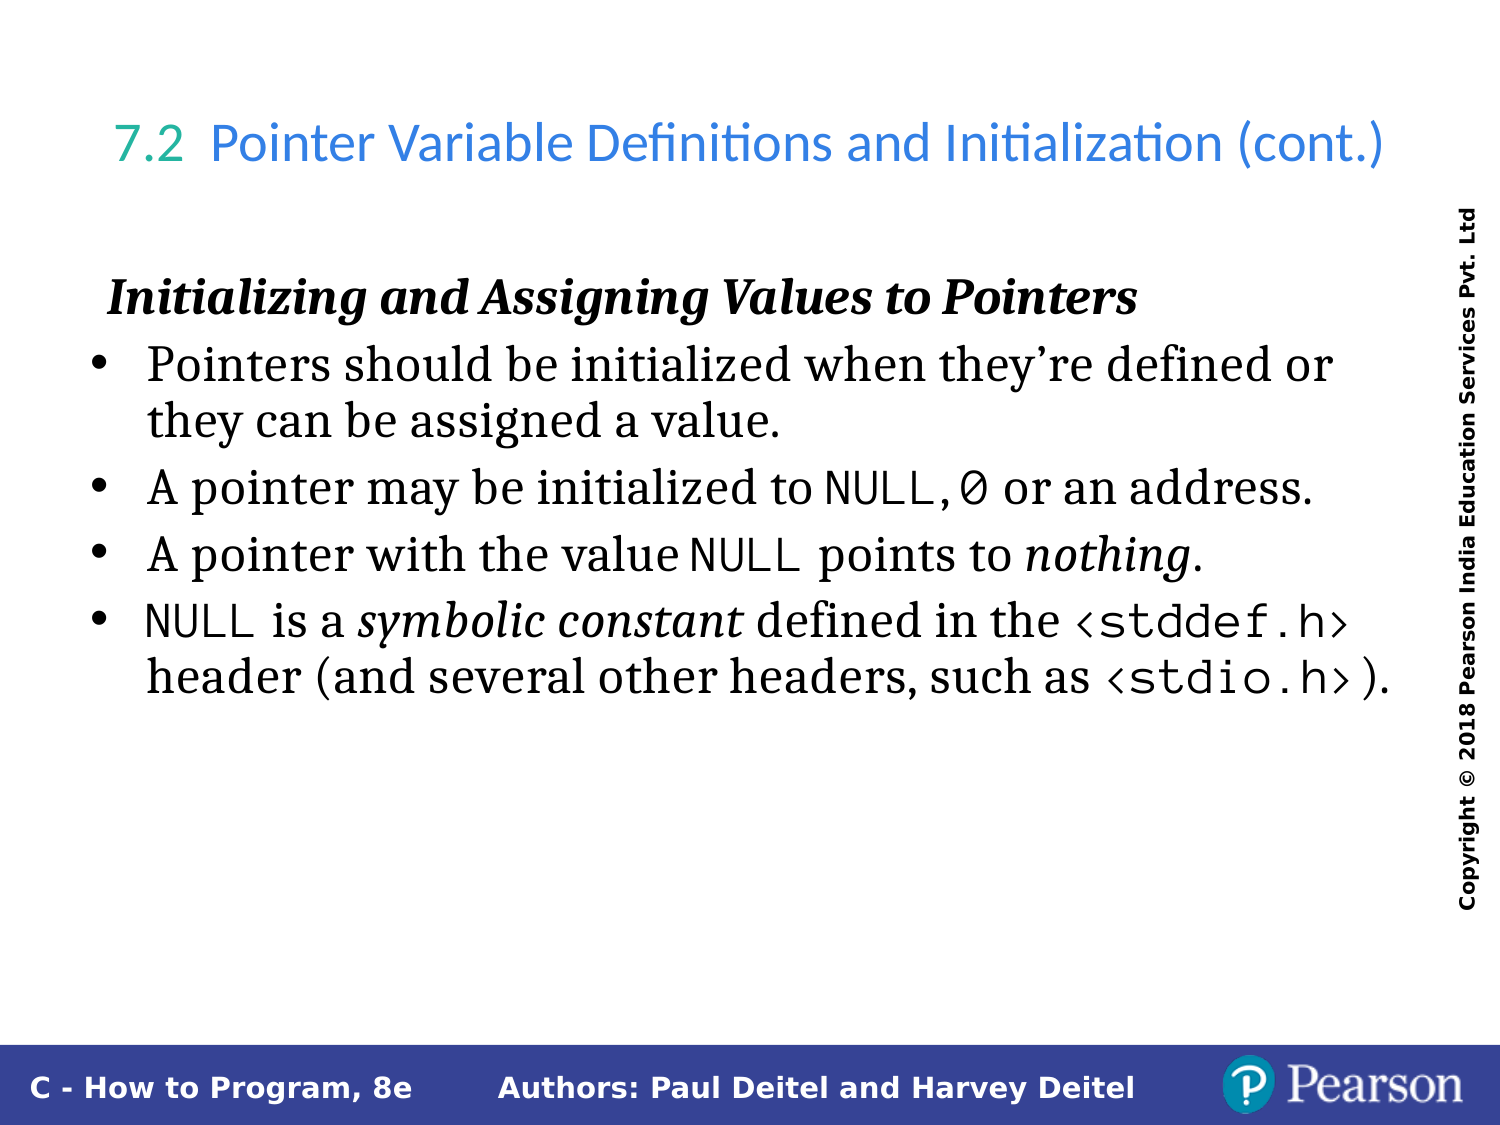

# 7.2  Pointer Variable Definitions and Initialization (cont.)
Initializing and Assigning Values to Pointers
Pointers should be initialized when they’re defined or they can be assigned a value.
A pointer may be initialized to NULL, 0 or an address.
A pointer with the value NULL points to nothing.
NULL is a symbolic constant defined in the <stddef.h> header (and several other headers, such as <stdio.h>).